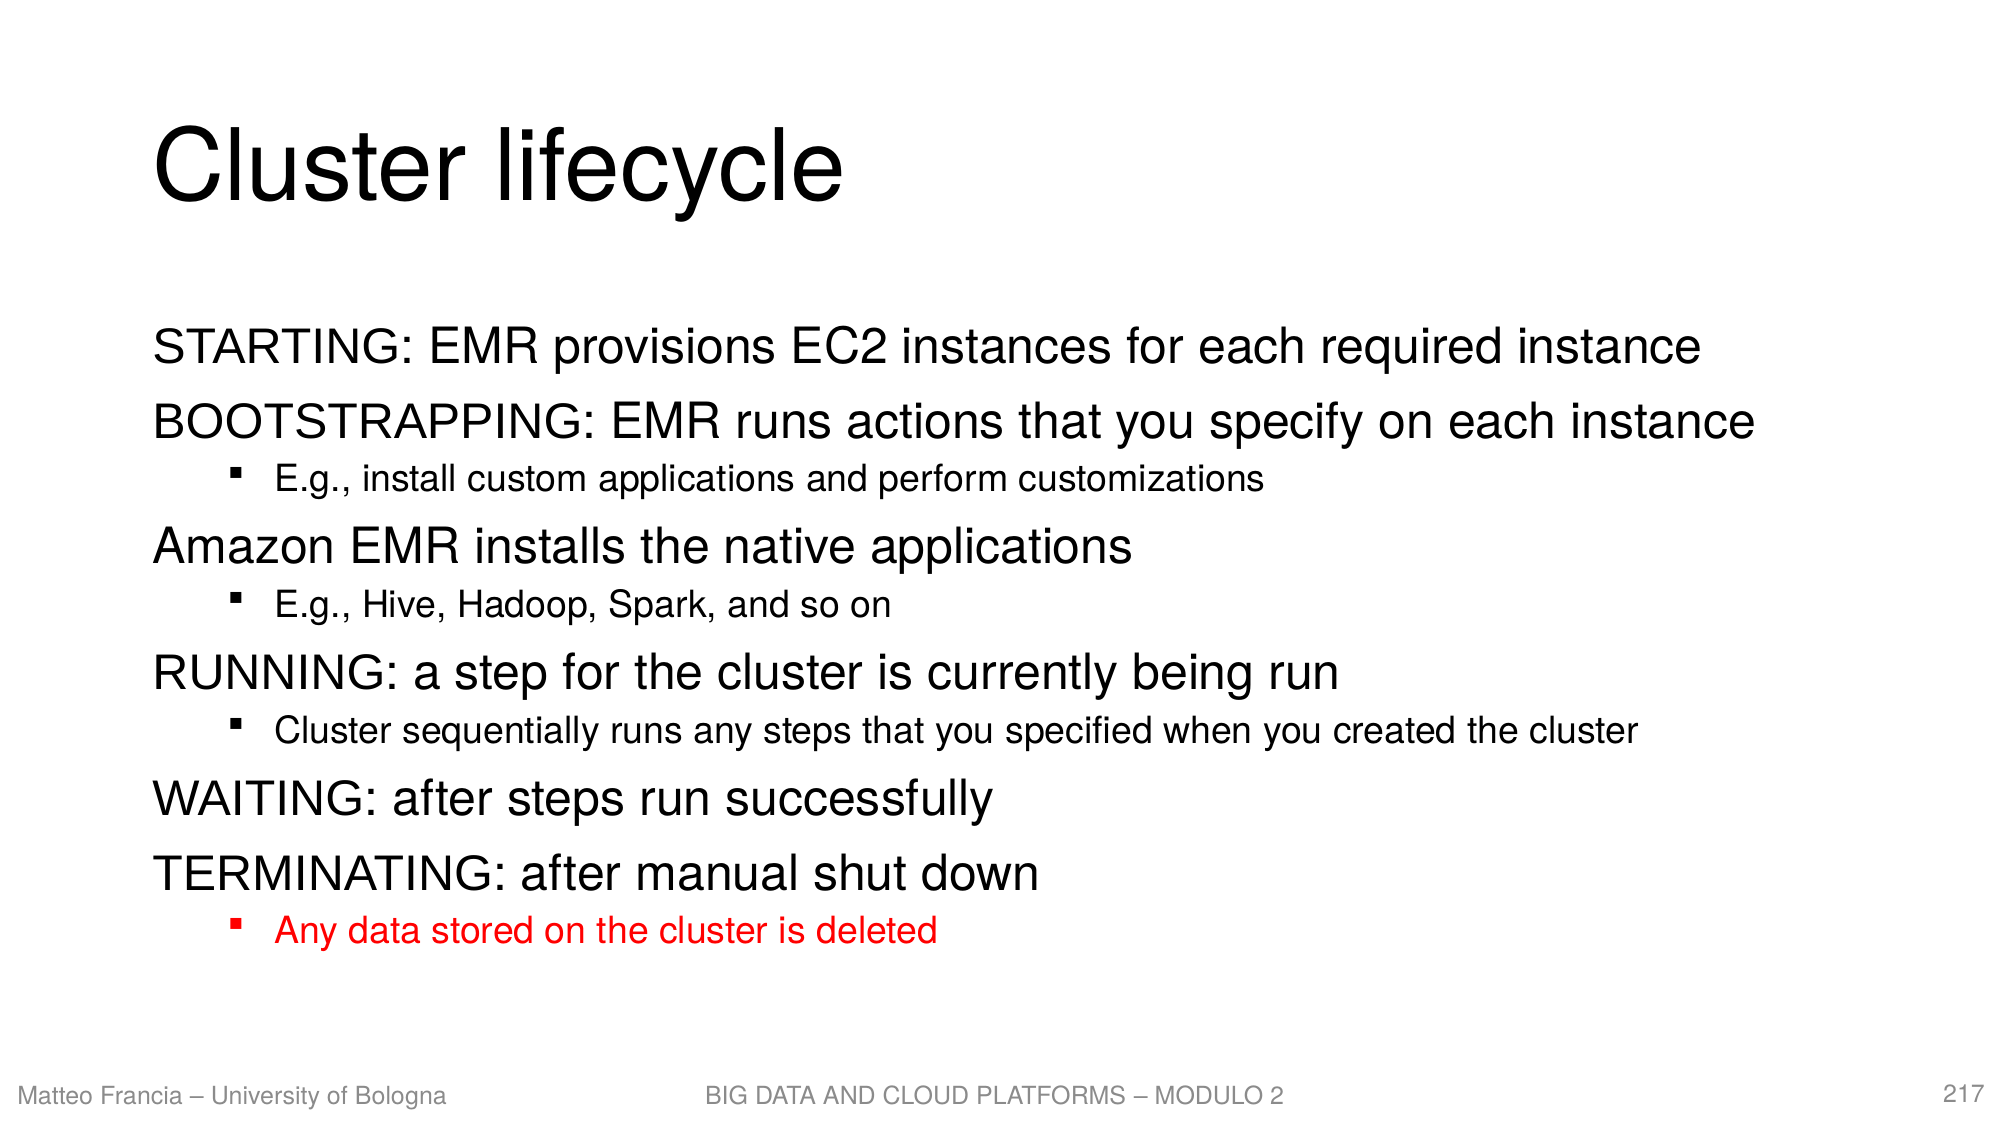

# Cluster lifecycle
STARTING: EMR provisions EC2 instances for each required instance
BOOTSTRAPPING: EMR runs actions that you specify on each instance
E.g., install custom applications and perform customizations
Amazon EMR installs the native applications
E.g., Hive, Hadoop, Spark, and so on
RUNNING: a step for the cluster is currently being run
Cluster sequentially runs any steps that you specified when you created the cluster
WAITING: after steps run successfully
TERMINATING: after manual shut down
Any data stored on the cluster is deleted
217
Matteo Francia – University of Bologna